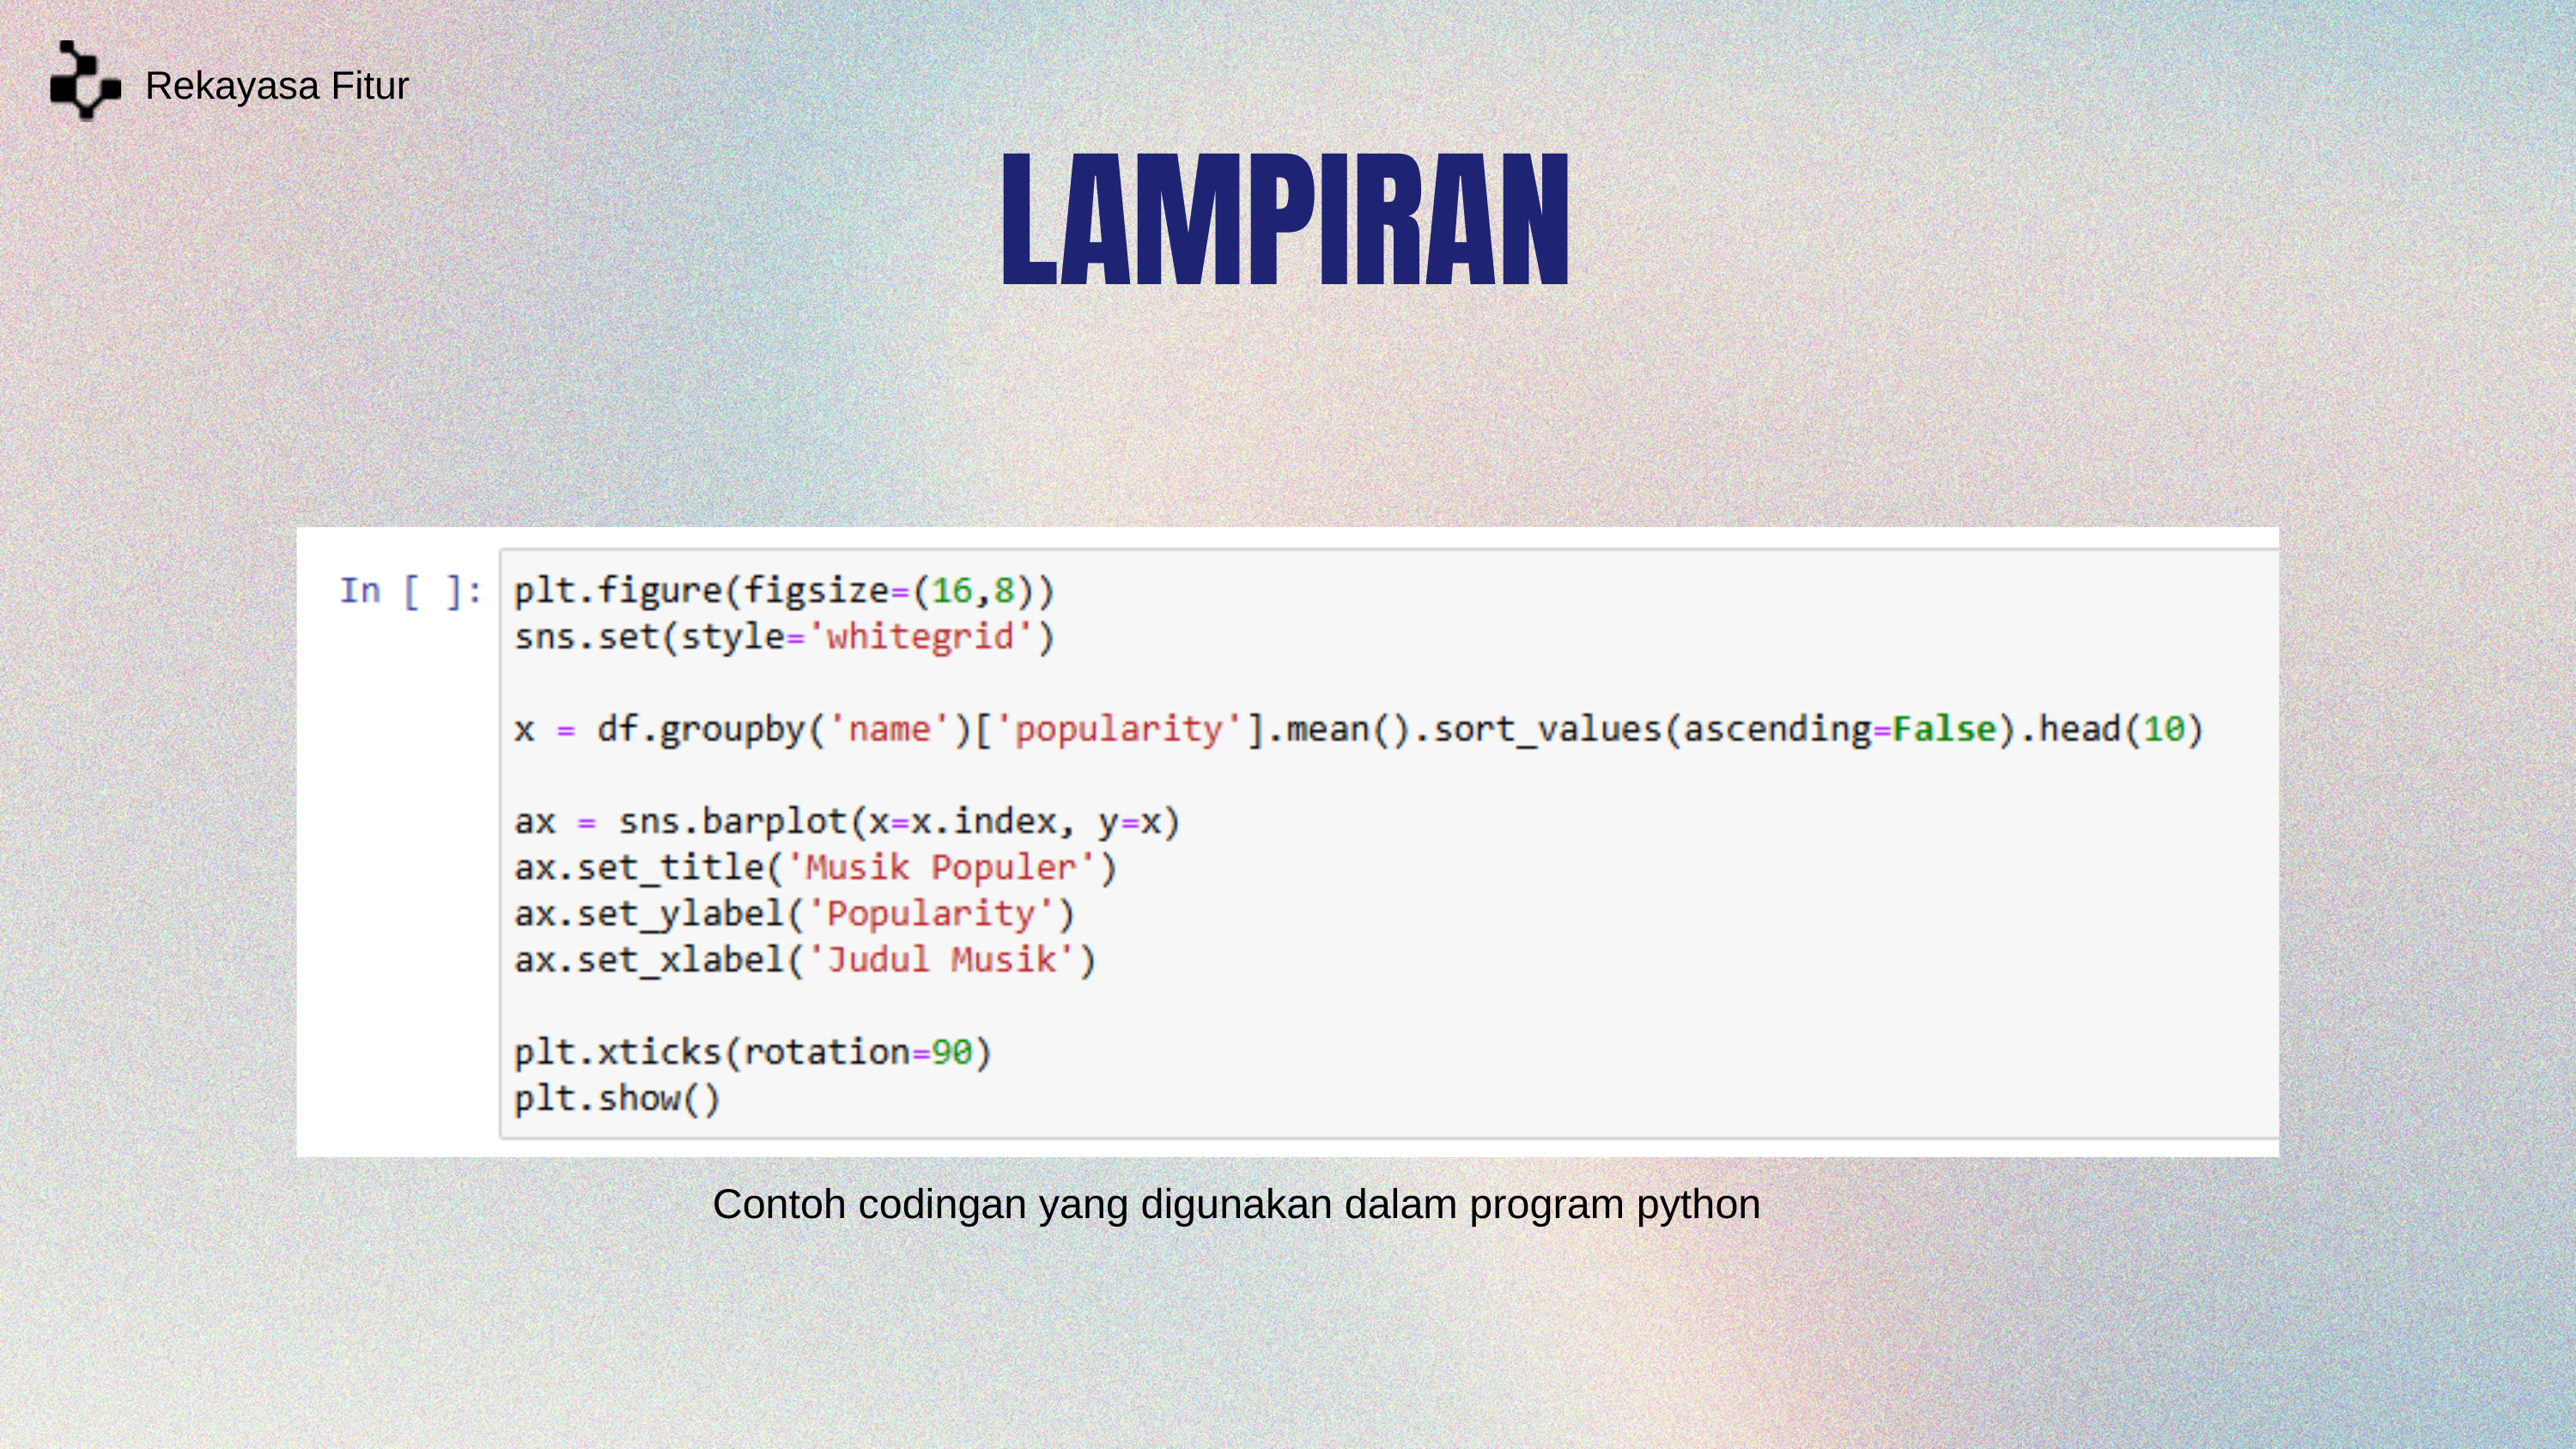

Rekayasa Fitur
LAMPIRAN

Contoh codingan yang digunakan dalam program python